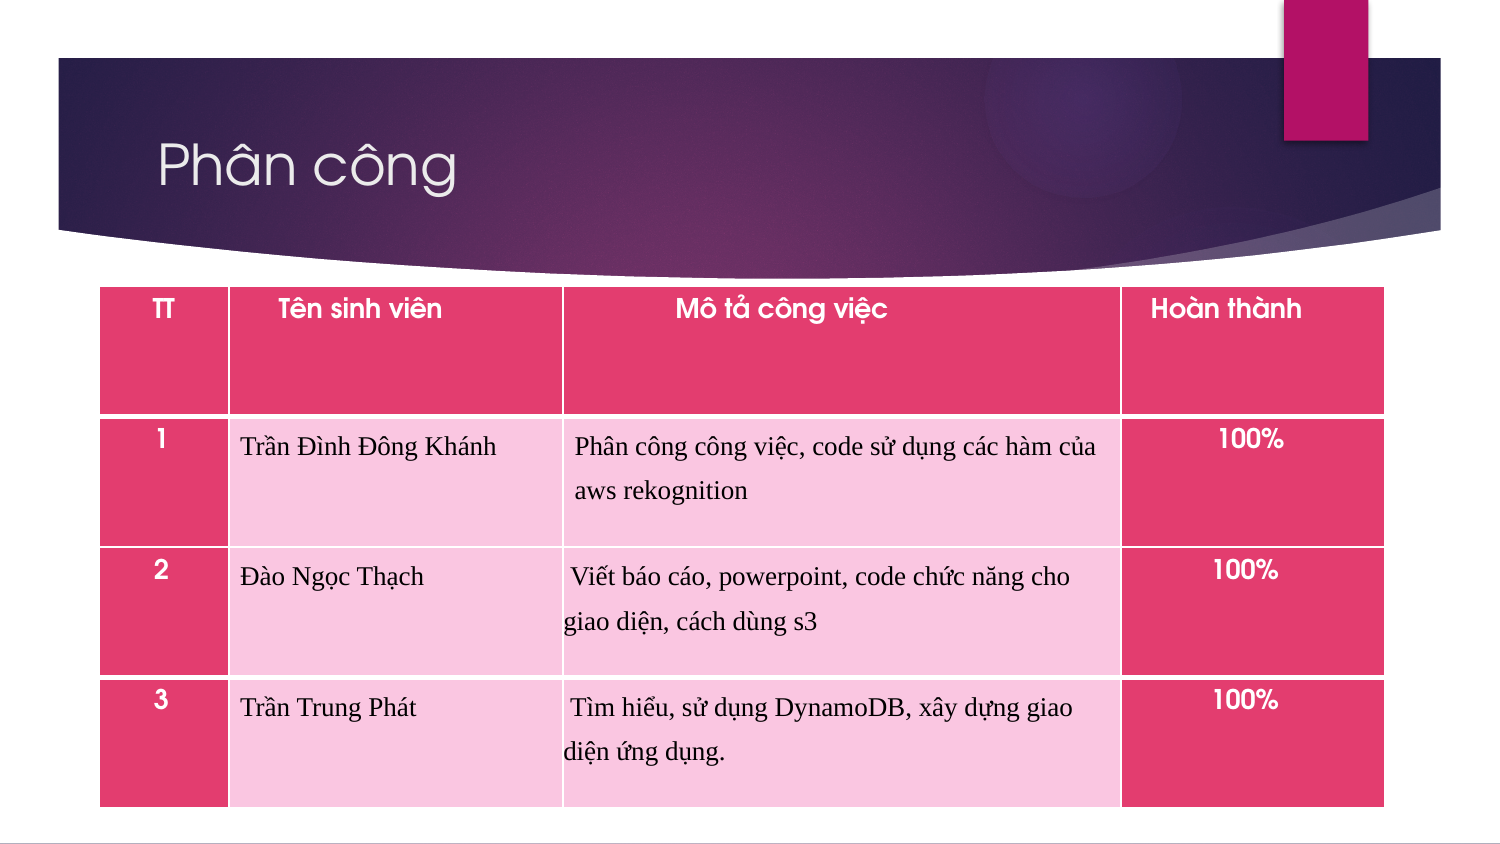

# Phân công
| TT | Tên sinh viên | Mô tả công việc | Hoàn thành |
| --- | --- | --- | --- |
| 1 | Trần Đình Đông Khánh | Phân công công việc, code sử dụng các hàm của aws rekognition | 100% |
| 2 | Đào Ngọc Thạch | Viết báo cáo, powerpoint, code chức năng cho giao diện, cách dùng s3 | 100% |
| 3 | Trần Trung Phát | Tìm hiểu, sử dụng DynamoDB, xây dựng giao diện ứng dụng. | 100% |